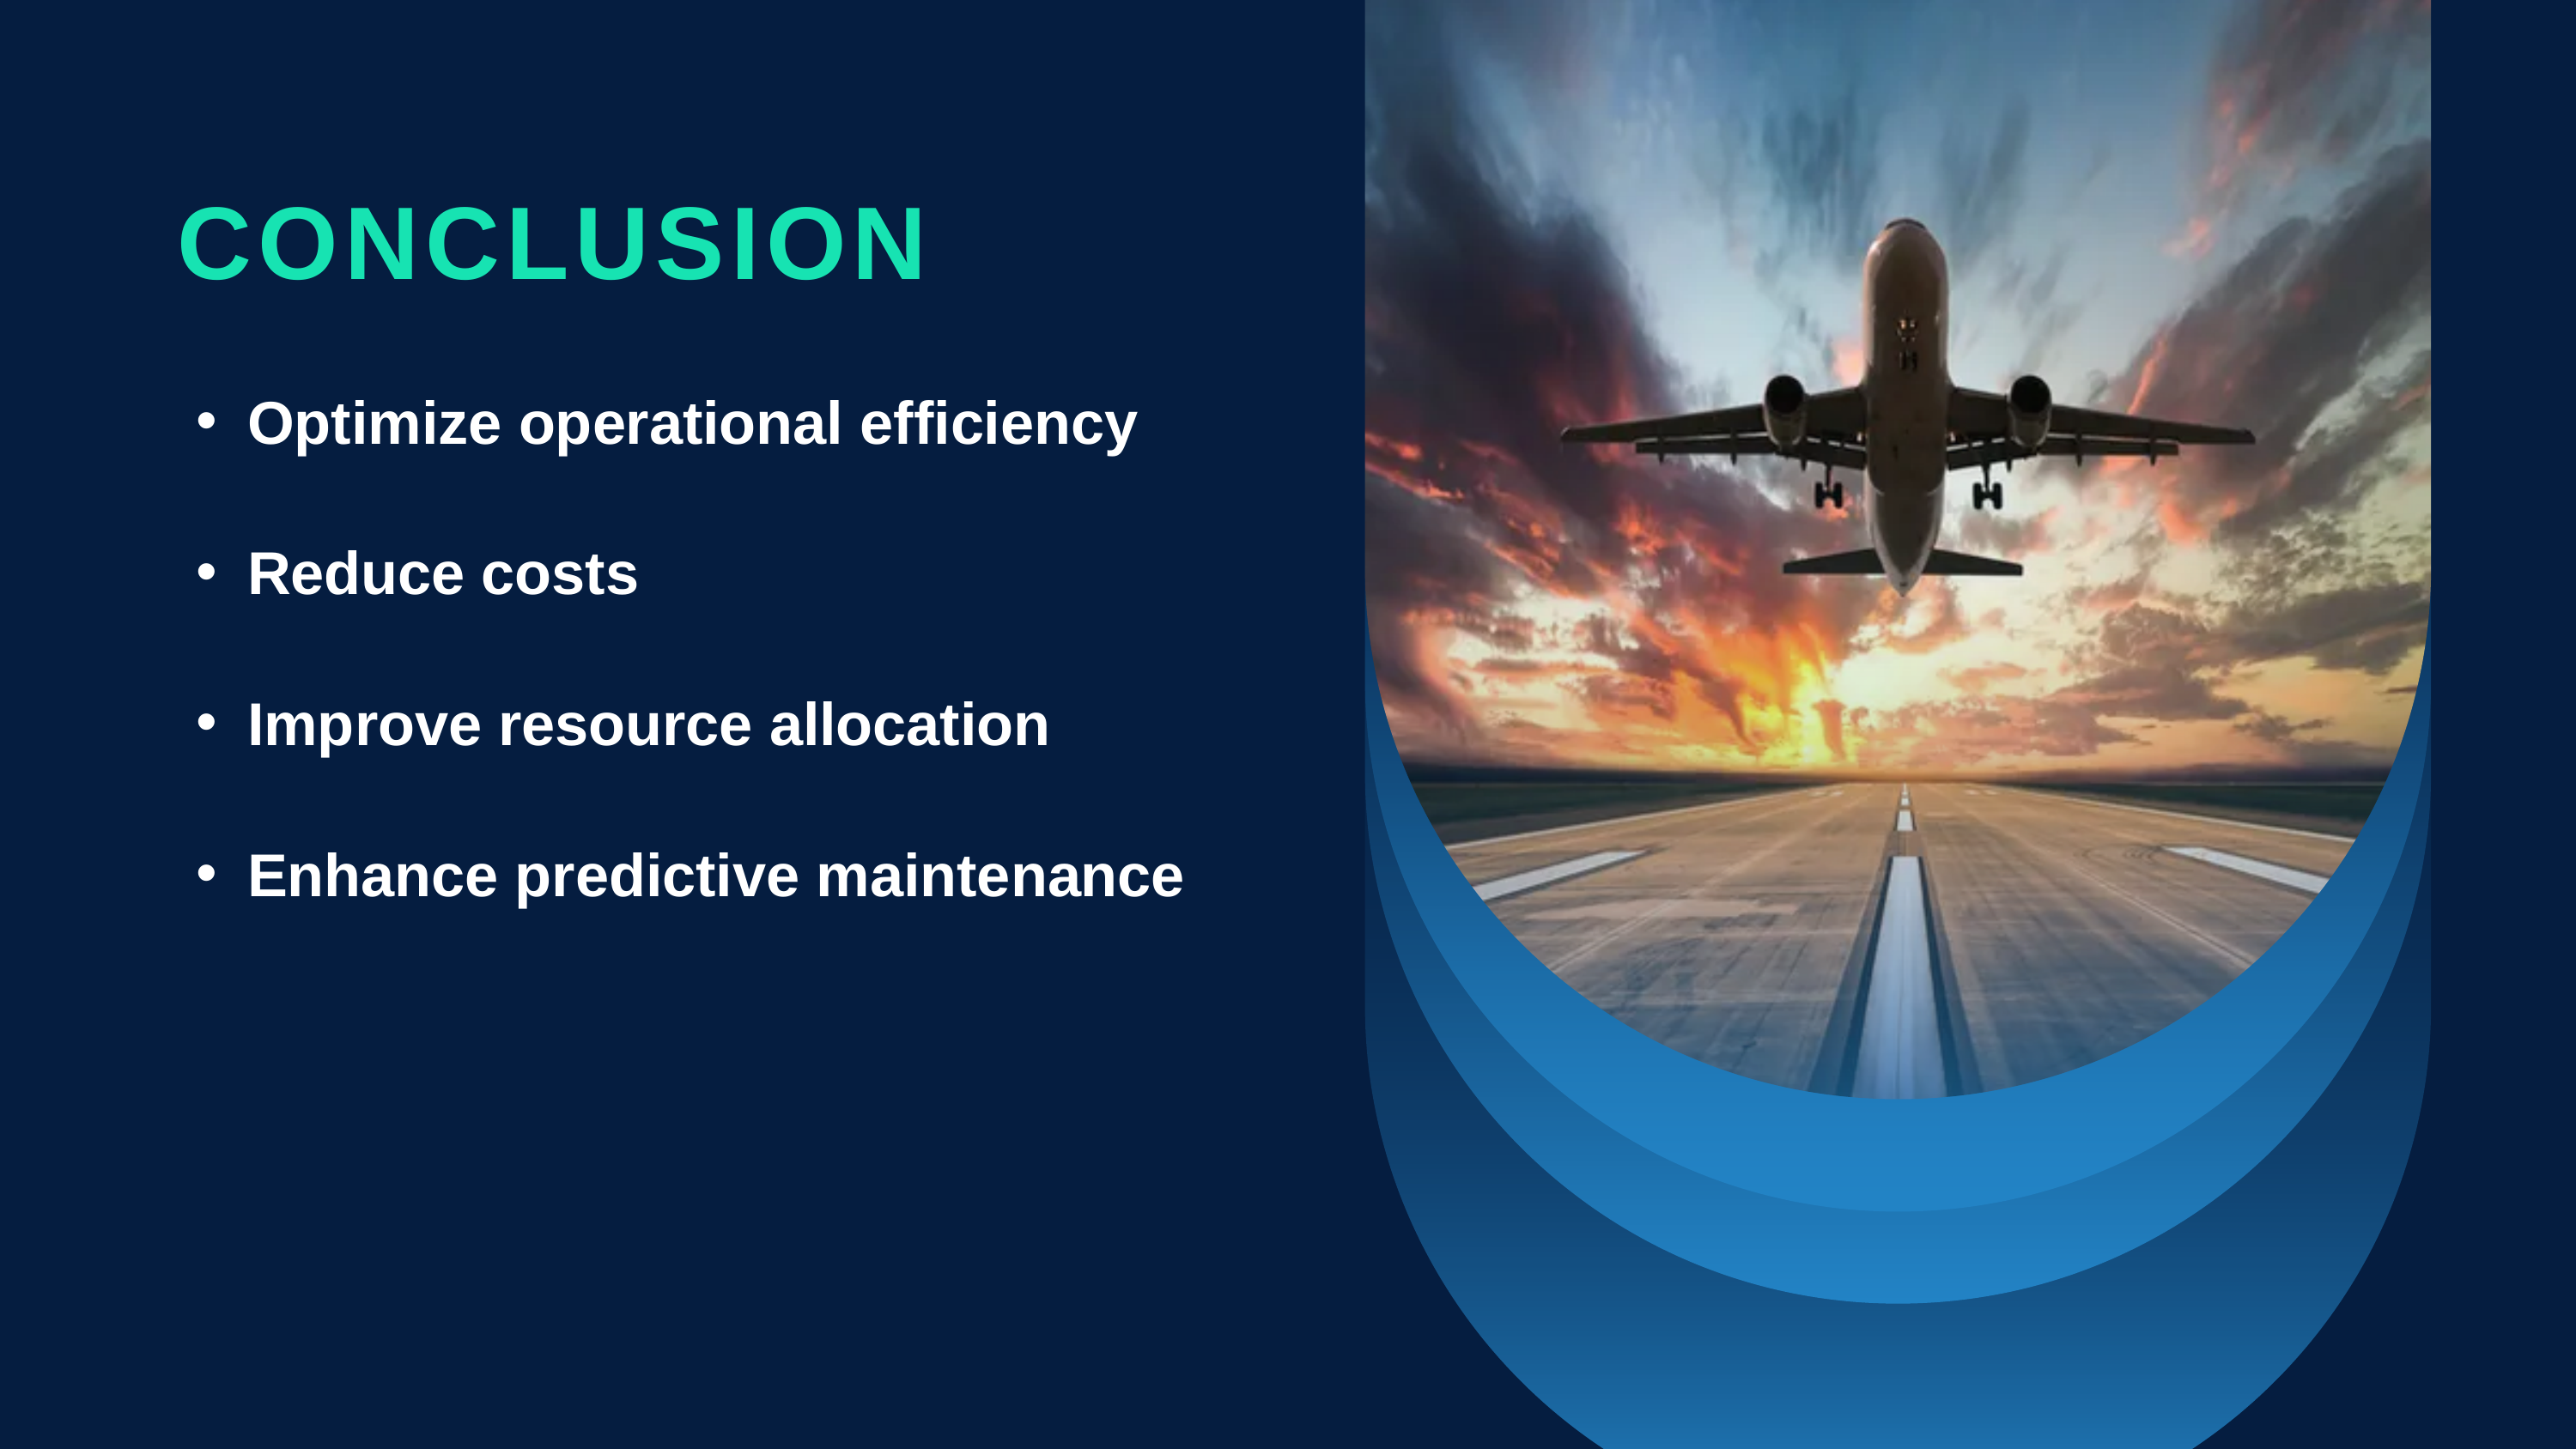

CONCLUSION

Optimize operational efficiency
Reduce costs
Improve resource allocation
Enhance predictive maintenance